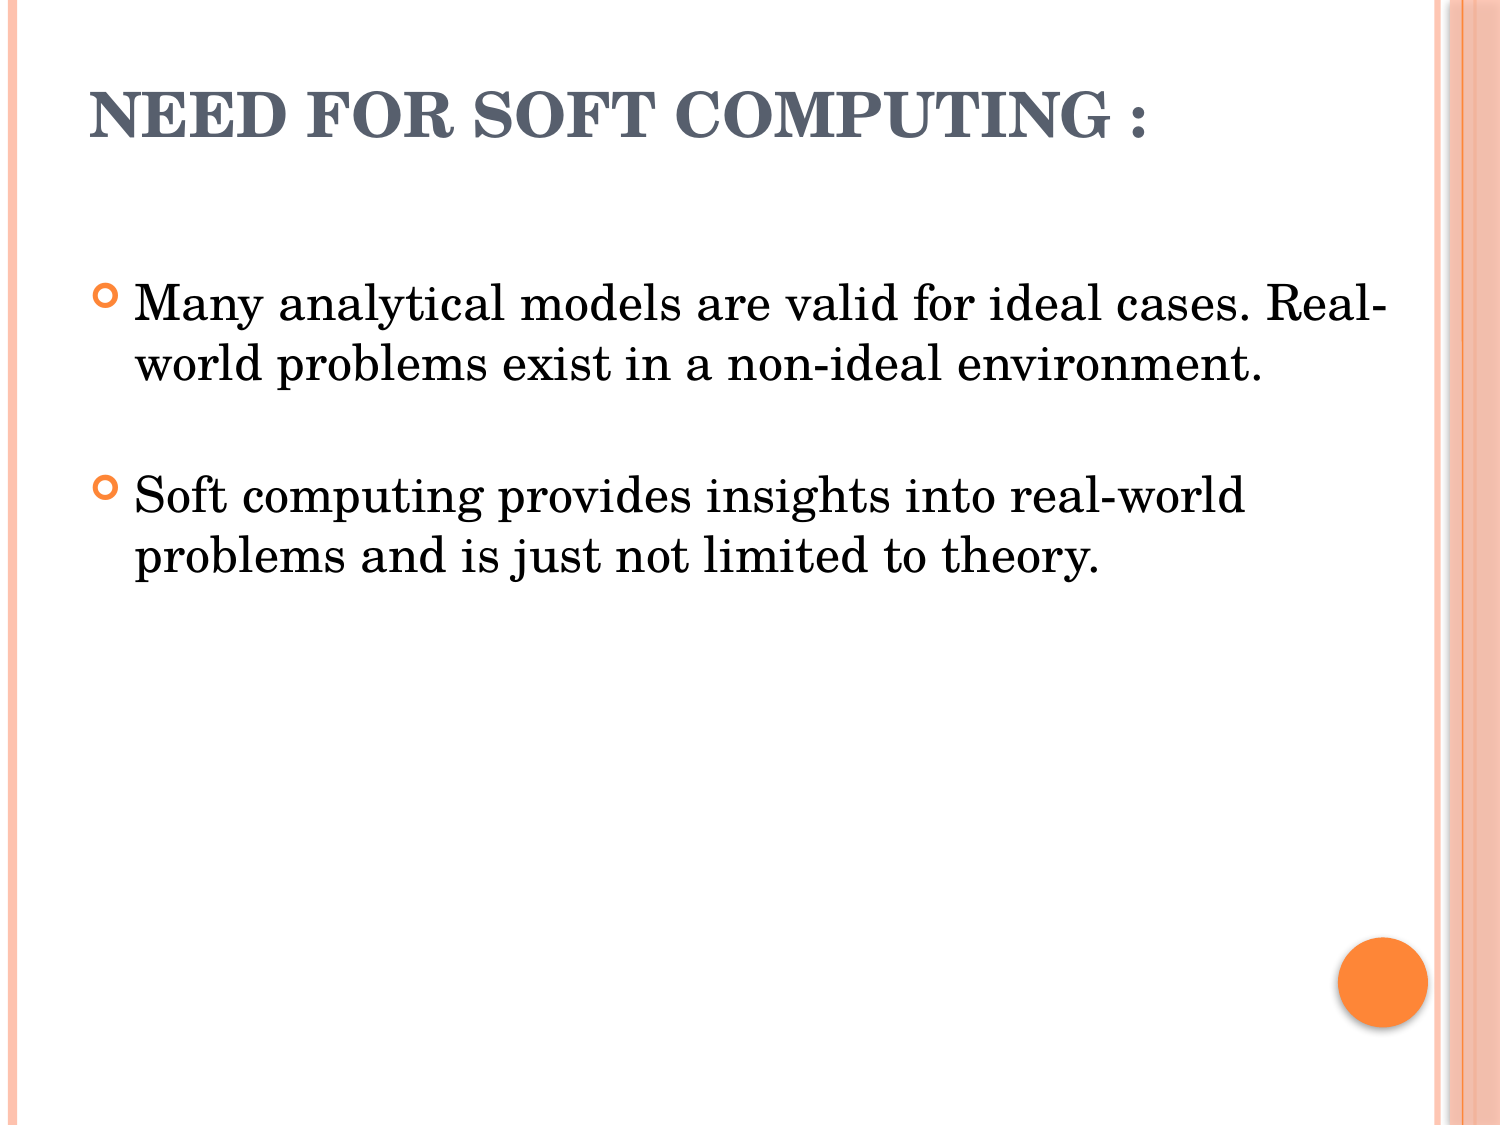

# Need For Soft Computing :
Many analytical models are valid for ideal cases. Real-world problems exist in a non-ideal environment.
Soft computing provides insights into real-world problems and is just not limited to theory.